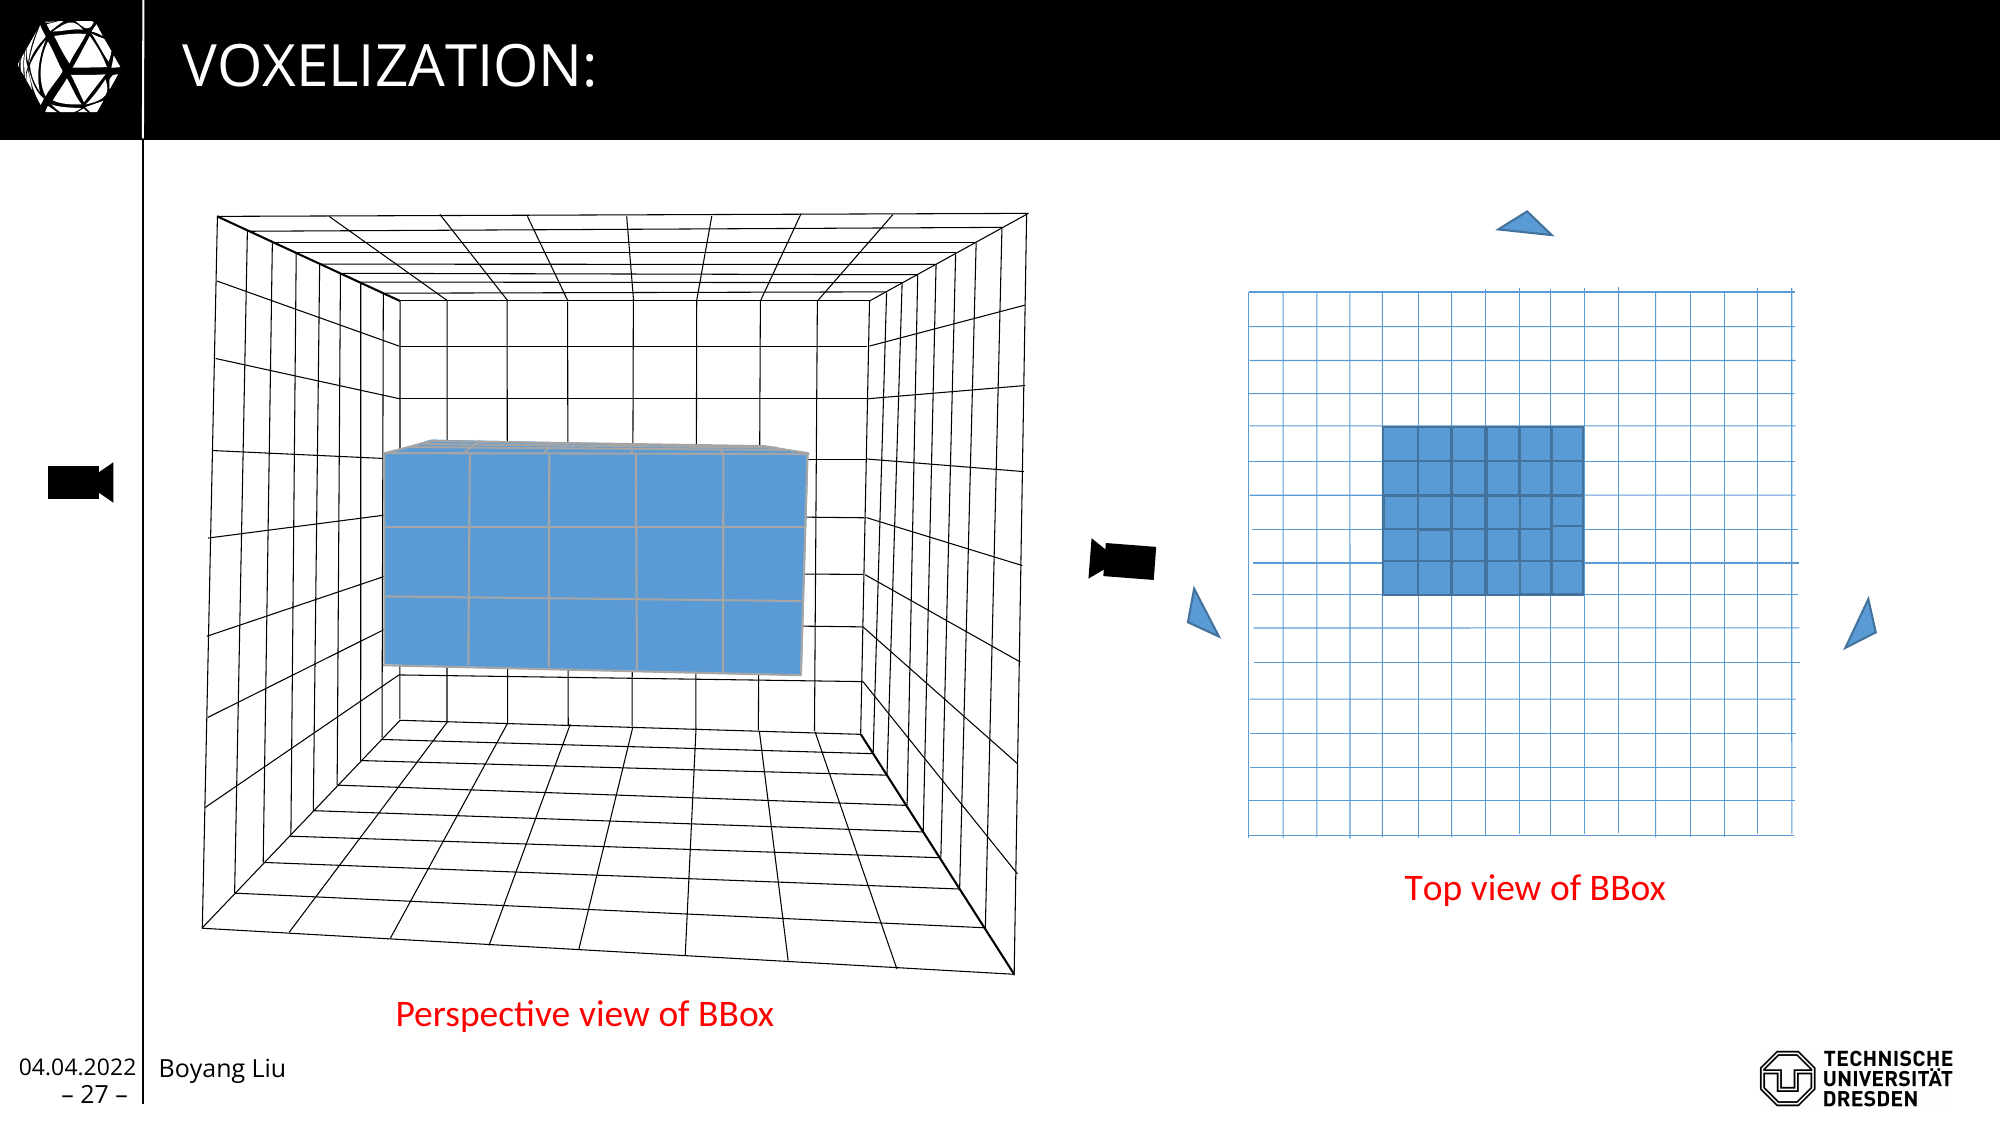

# Voxelization:

Top view of BBox
Perspective view of BBox
04.04.2022
– 27 –